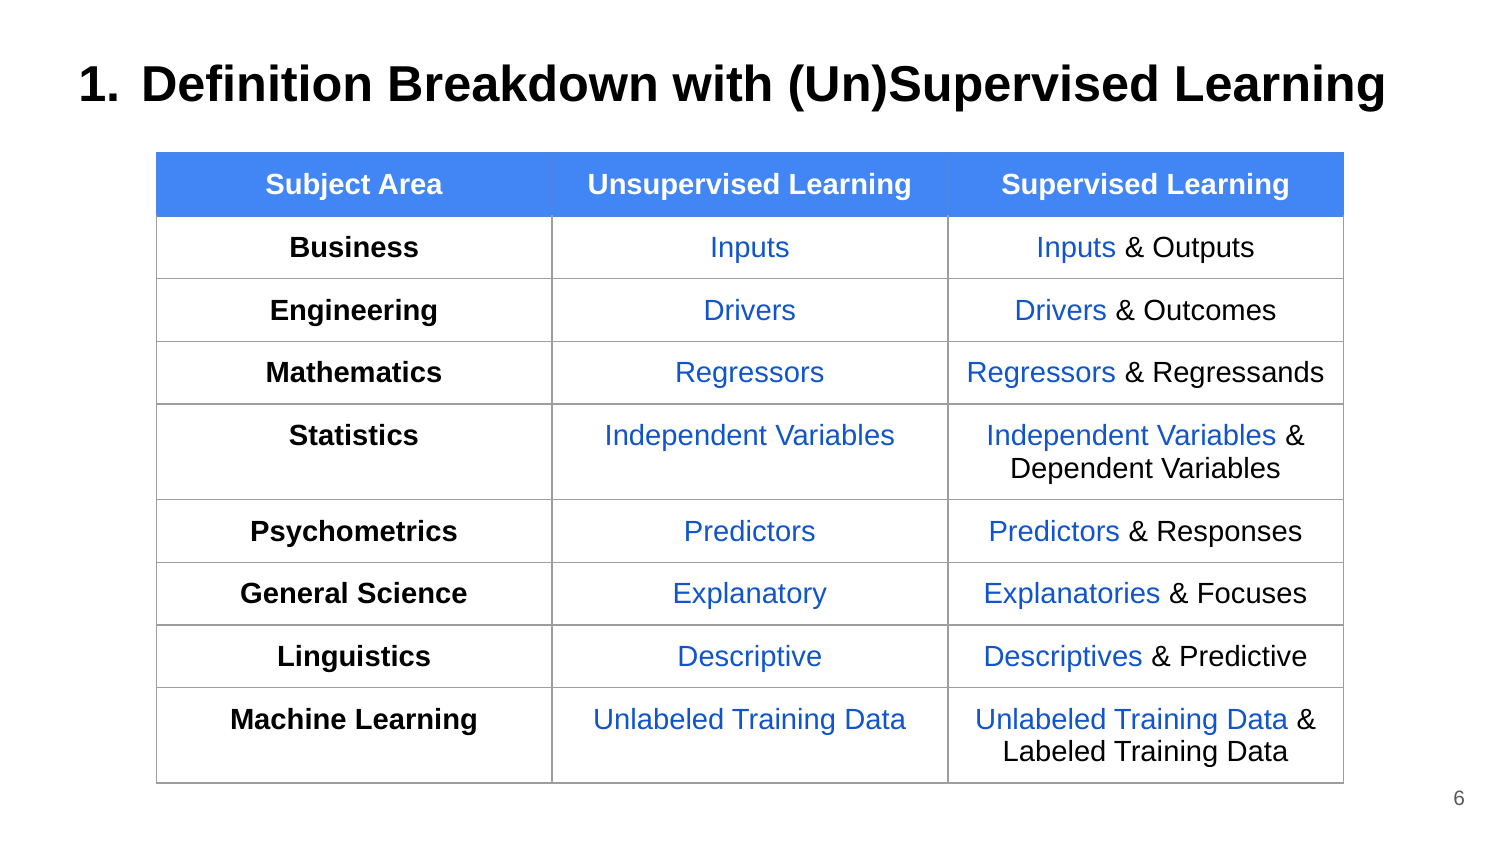

# Definition Breakdown with (Un)Supervised Learning
| Subject Area | Unsupervised Learning | Supervised Learning |
| --- | --- | --- |
| Business | Inputs | Inputs & Outputs |
| Engineering | Drivers | Drivers & Outcomes |
| Mathematics | Regressors | Regressors & Regressands |
| Statistics | Independent Variables | Independent Variables & Dependent Variables |
| Psychometrics | Predictors | Predictors & Responses |
| General Science | Explanatory | Explanatories & Focuses |
| Linguistics | Descriptive | Descriptives & Predictive |
| Machine Learning | Unlabeled Training Data | Unlabeled Training Data & Labeled Training Data |
6